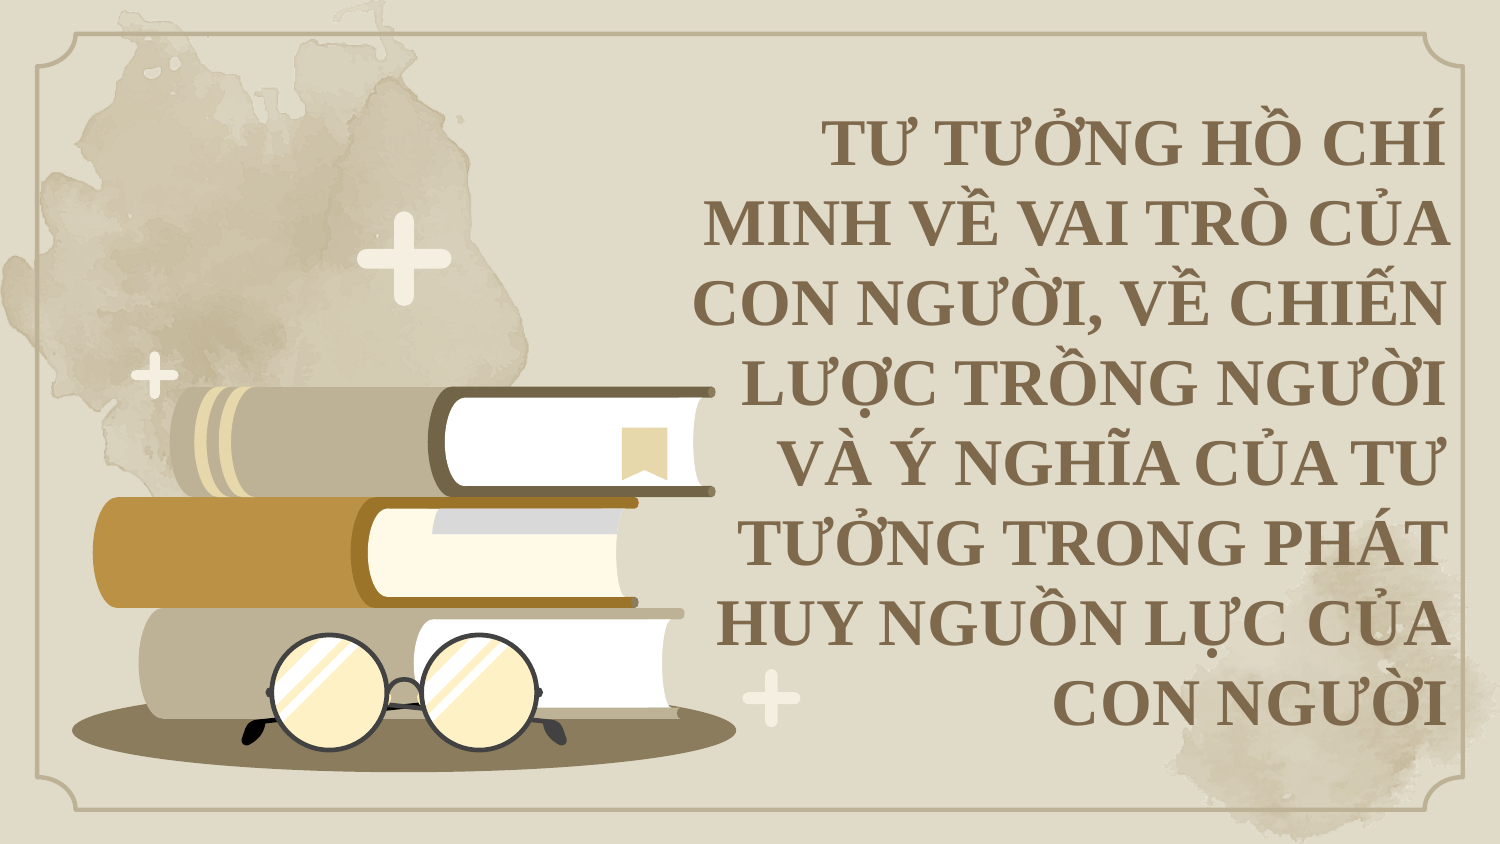

# TƯ TƯỞNG HỒ CHÍ MINH VỀ VAI TRÒ CỦA CON NGƯỜI, VỀ CHIẾN LƯỢC TRỒNG NGƯỜI VÀ Ý NGHĨA CỦA TƯ TƯỞNG TRONG PHÁT HUY NGUỒN LỰC CỦA CON NGƯỜI